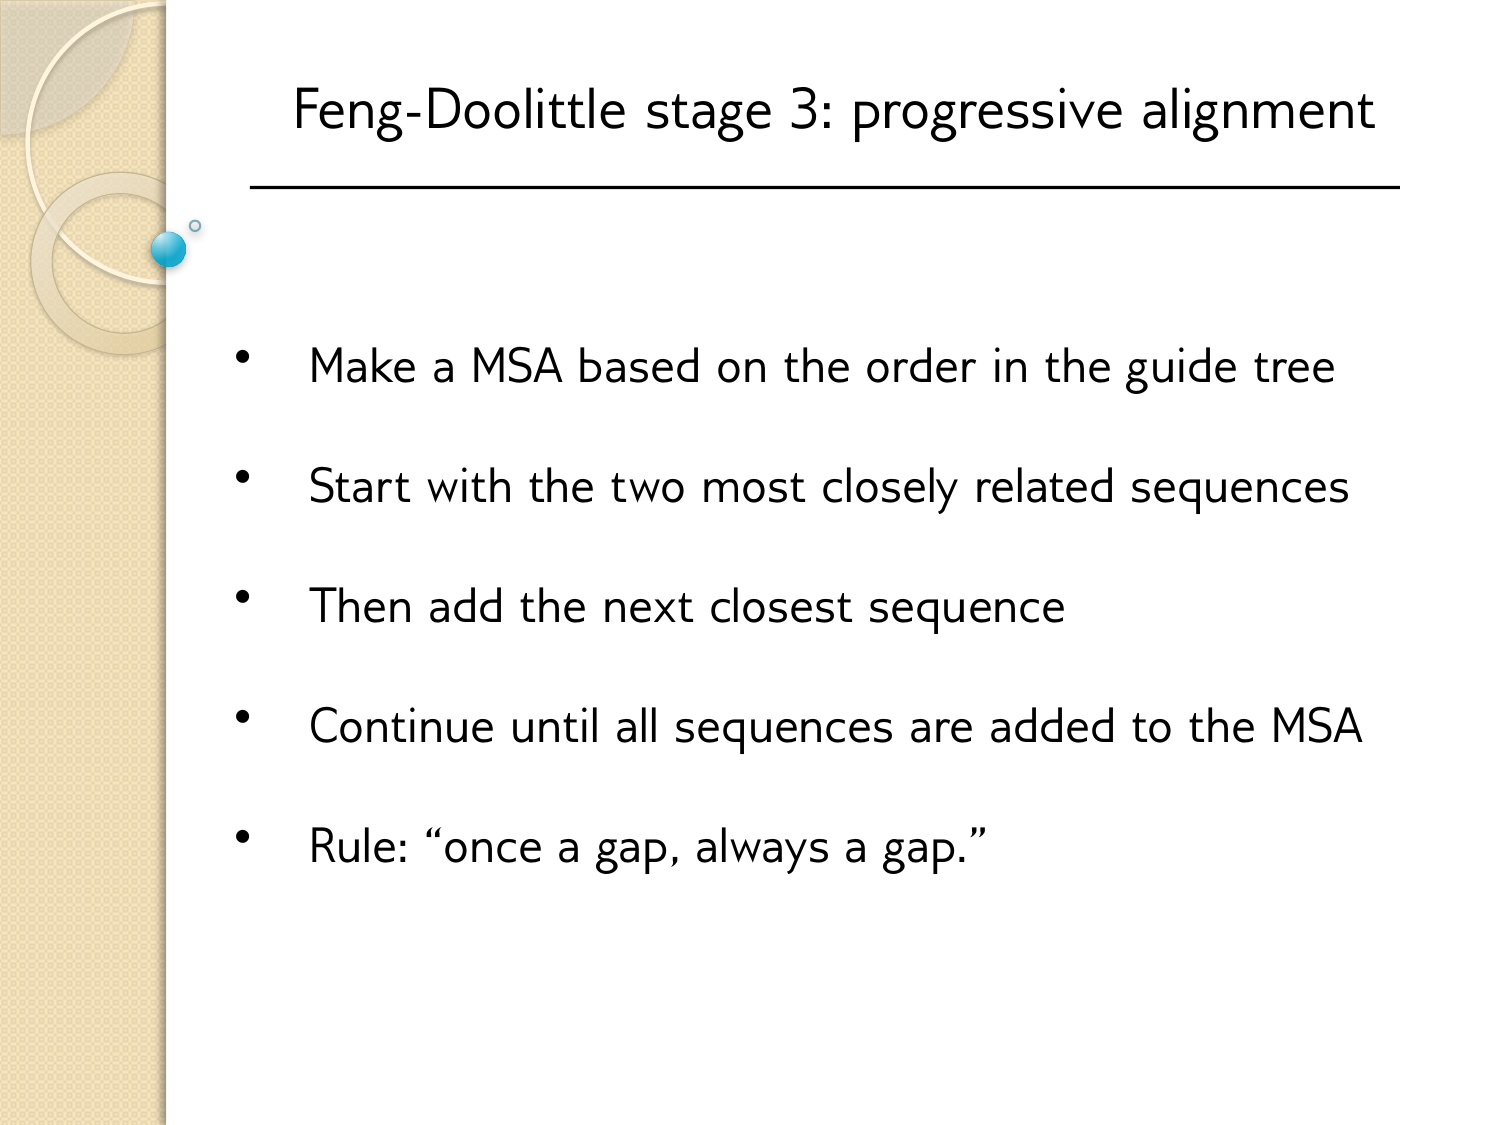

Feng-Doolittle stage 3: progressive alignment

Make a MSA based on the order in the guide tree

Start with the two most closely related sequences

Then add the next closest sequence

Continue until all sequences are added to the MSA

Rule: “once a gap, always a gap.”